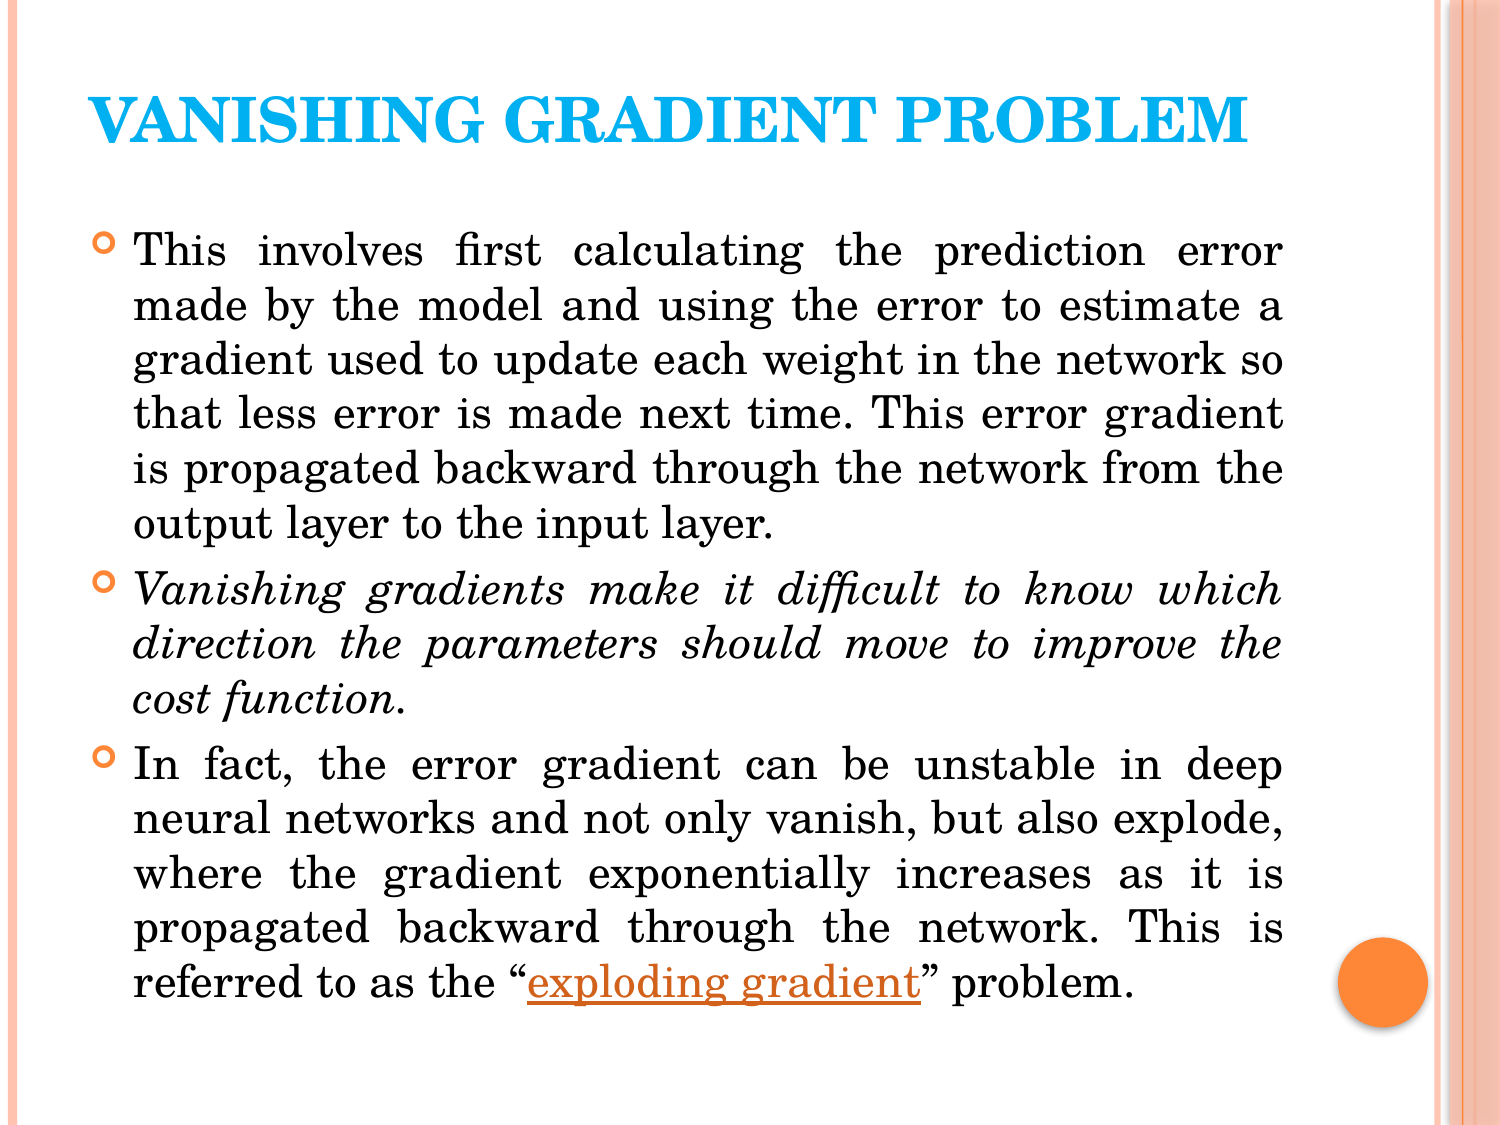

# Vanishing Gradient problem
This involves first calculating the prediction error made by the model and using the error to estimate a gradient used to update each weight in the network so that less error is made next time. This error gradient is propagated backward through the network from the output layer to the input layer.
Vanishing gradients make it difficult to know which direction the parameters should move to improve the cost function.
In fact, the error gradient can be unstable in deep neural networks and not only vanish, but also explode, where the gradient exponentially increases as it is propagated backward through the network. This is referred to as the “exploding gradient” problem.